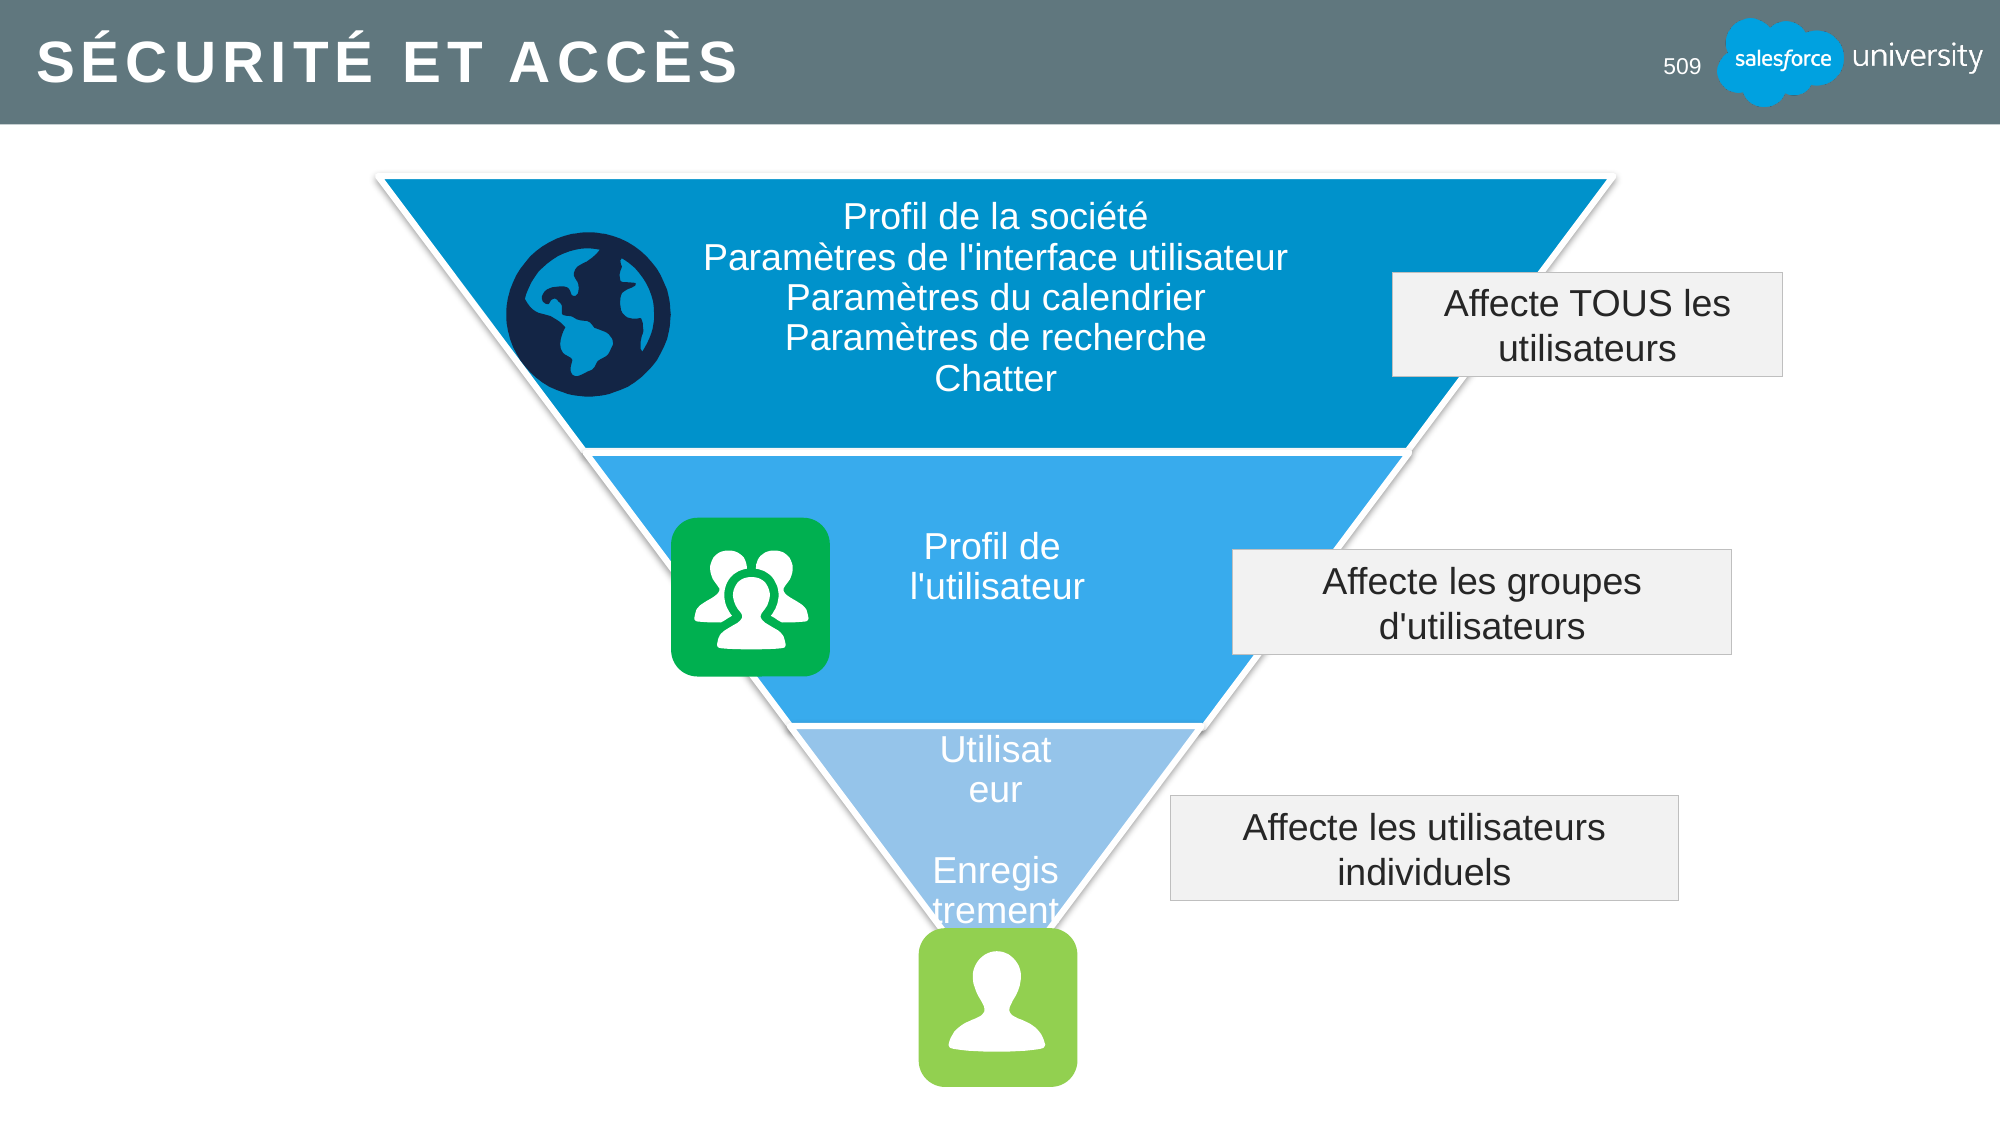

# Sécurité et accès
509
Profil de la société
Paramètres de l'interface utilisateur
Paramètres du calendrier
Paramètres de recherche
Chatter
Profil de
l'utilisateur
Utilisateur
 Enregistrement

Affecte TOUS les utilisateurs

Affecte les groupes d'utilisateurs
Affecte les utilisateurs individuels